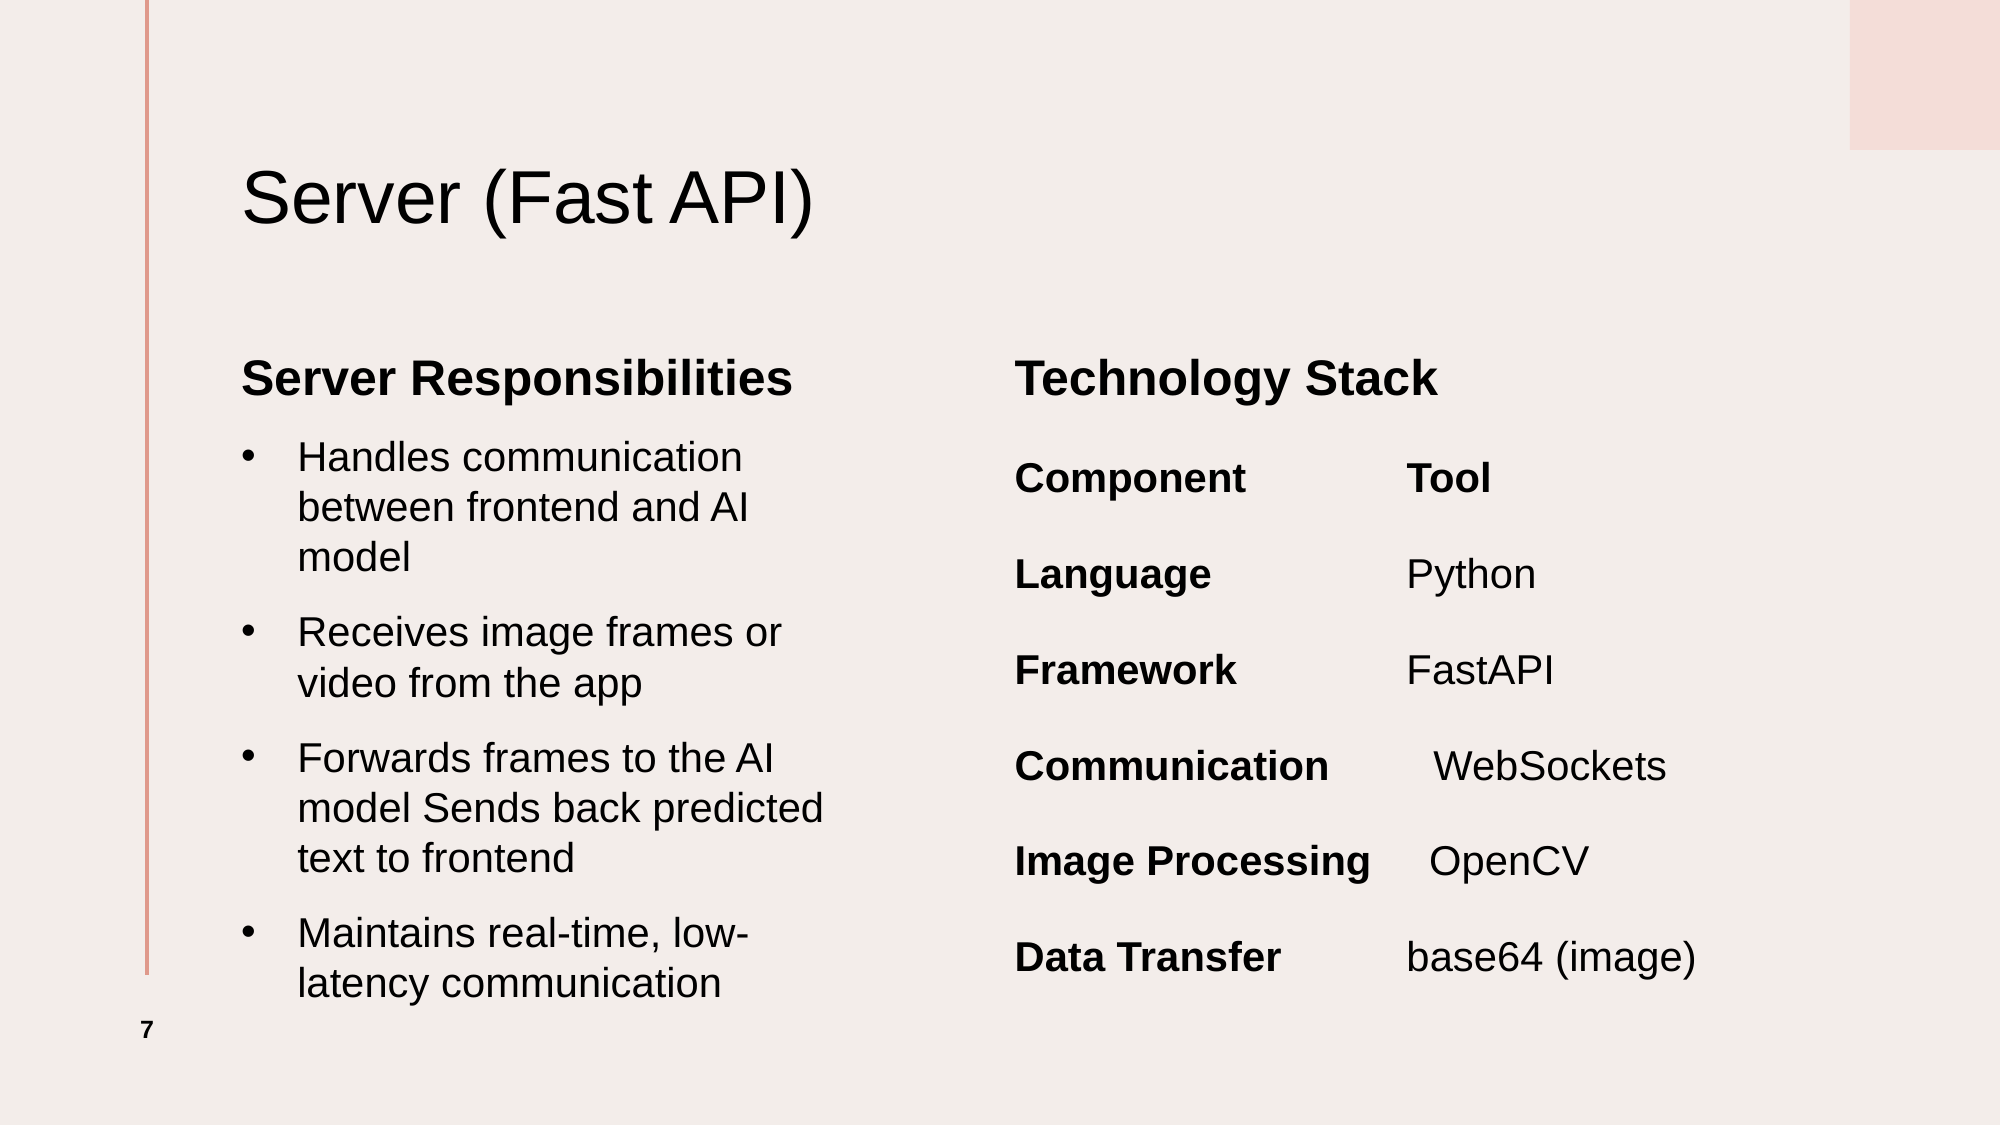

# Server (Fast API)
Server Responsibilities
Handles communication between frontend and AI model
Receives image frames or video from the app
Forwards frames to the AI model Sends back predicted text to frontend
Maintains real-time, low-latency communication
Technology Stack
Component	        Tool
Language	        Python
Framework	        FastAPI
Communication         WebSockets
Image Processing     OpenCV
Data Transfer	        base64 (image)
7